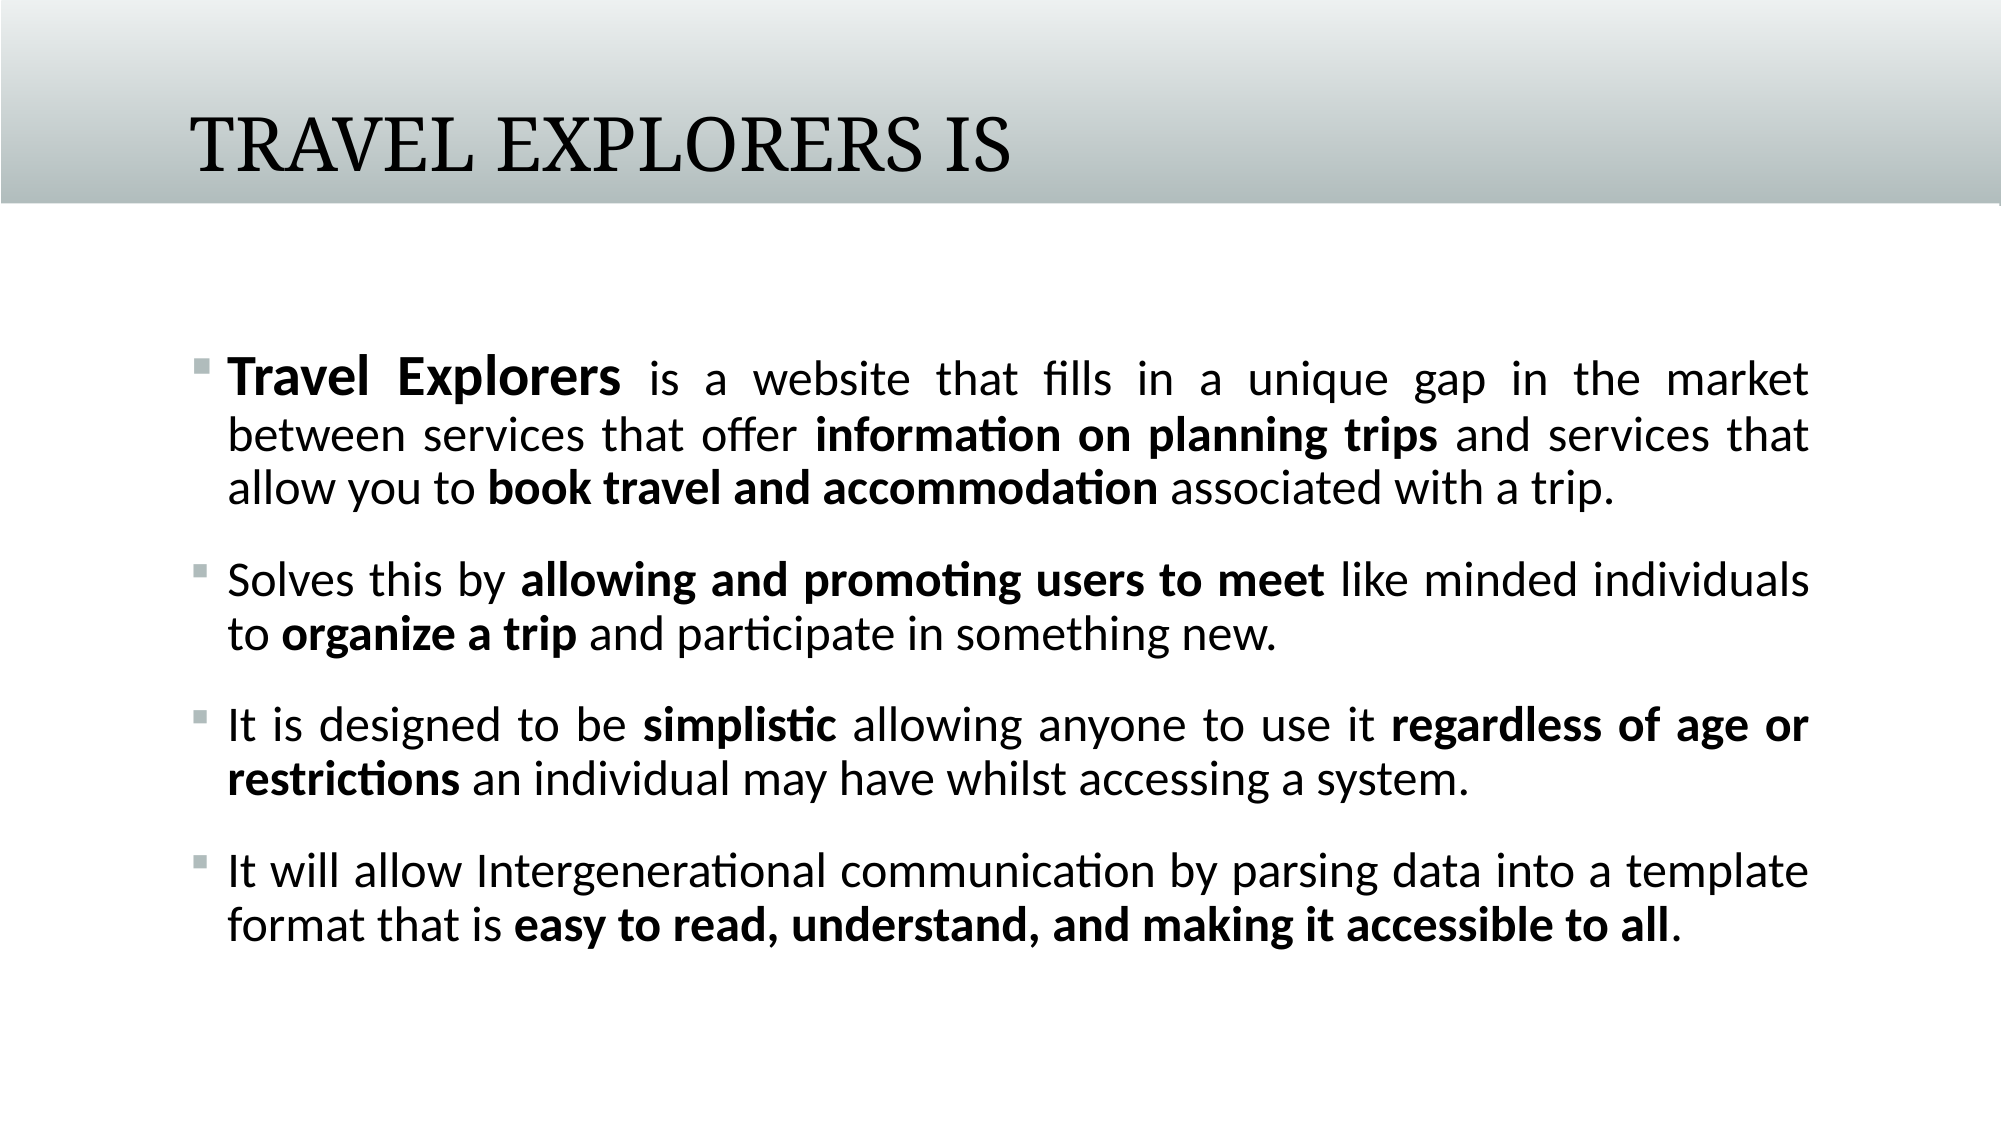

# Travel Explorers is
Travel Explorers is a website that fills in a unique gap in the market between services that offer information on planning trips and services that allow you to book travel and accommodation associated with a trip.
Solves this by allowing and promoting users to meet like minded individuals to organize a trip and participate in something new.
It is designed to be simplistic allowing anyone to use it regardless of age or restrictions an individual may have whilst accessing a system.
It will allow Intergenerational communication by parsing data into a template format that is easy to read, understand, and making it accessible to all.